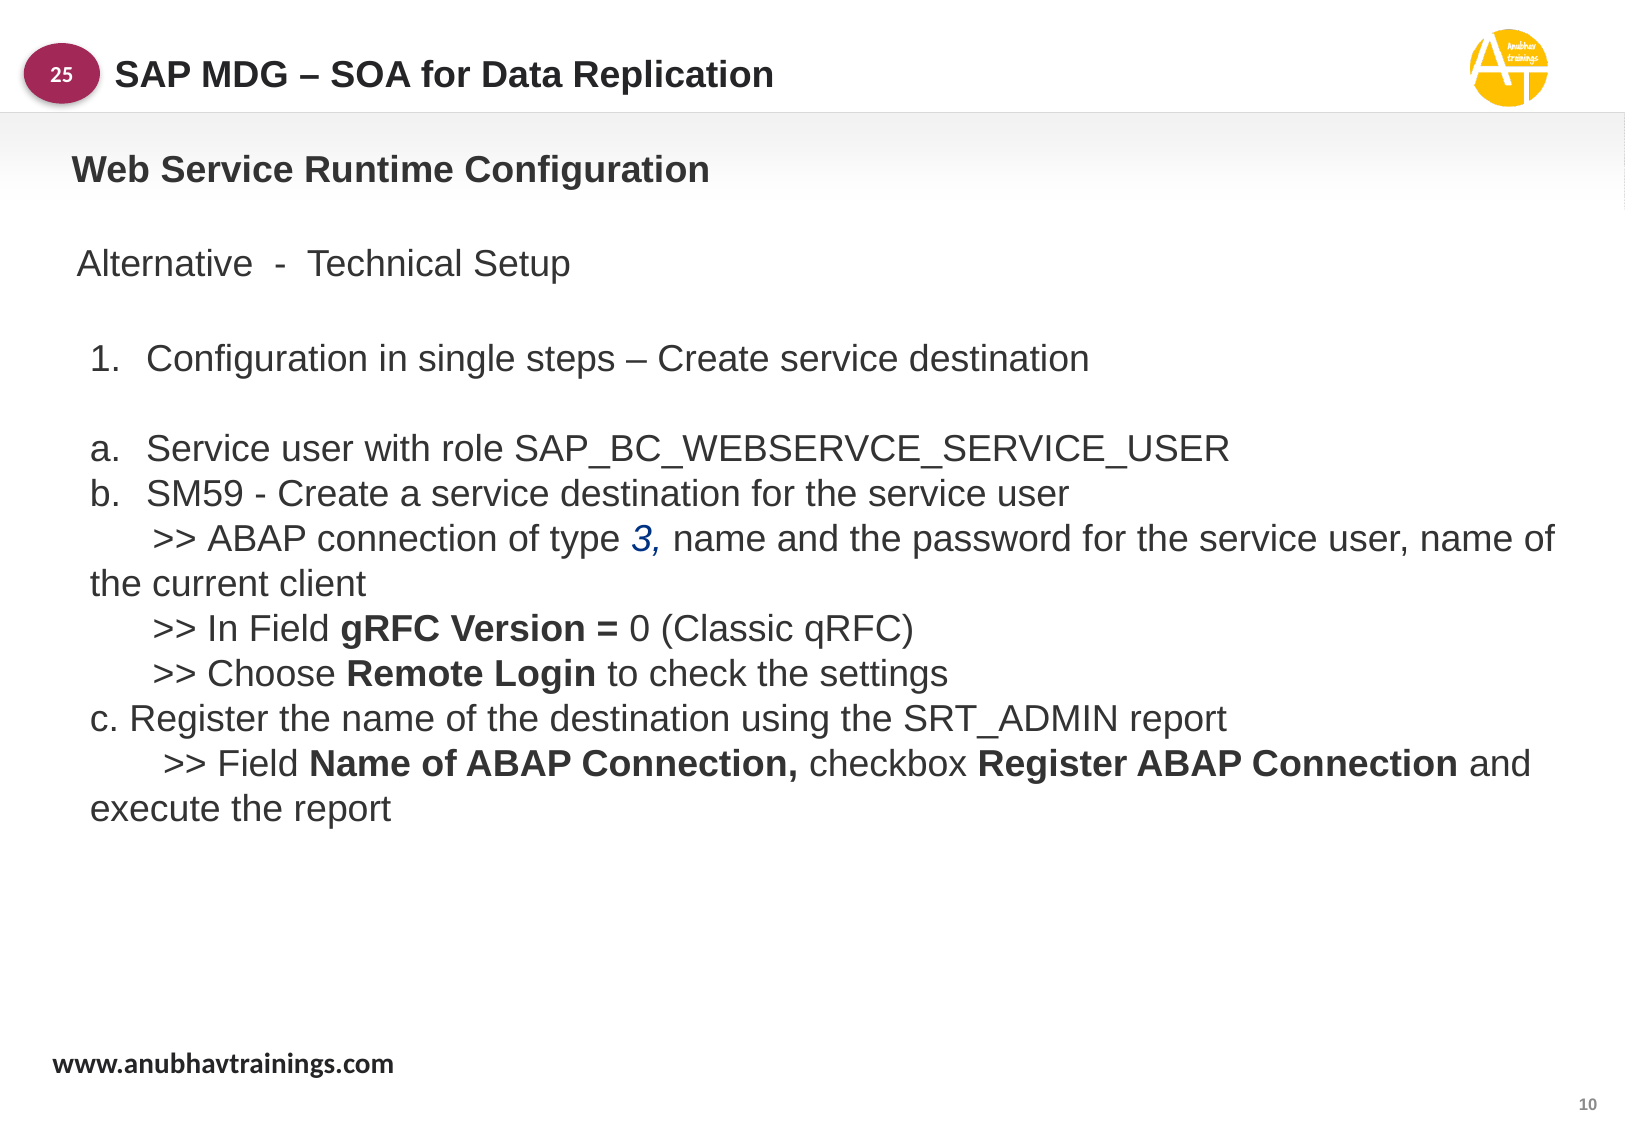

SAP MDG – SOA for Data Replication
25
Web Service Runtime Configuration
Alternative  -  Technical Setup
Configuration in single steps – Create service destination

Service user with role SAP_BC_WEBSERVCE_SERVICE_USER
SM59 - Create a service destination for the service user
      >> ABAP connection of type 3, name and the password for the service user, name of the current client
      >> In Field gRFC Version = 0 (Classic qRFC)
      >> Choose Remote Login to check the settings
c. Register the name of the destination using the SRT_ADMIN report
       >> Field Name of ABAP Connection, checkbox Register ABAP Connection and execute the report